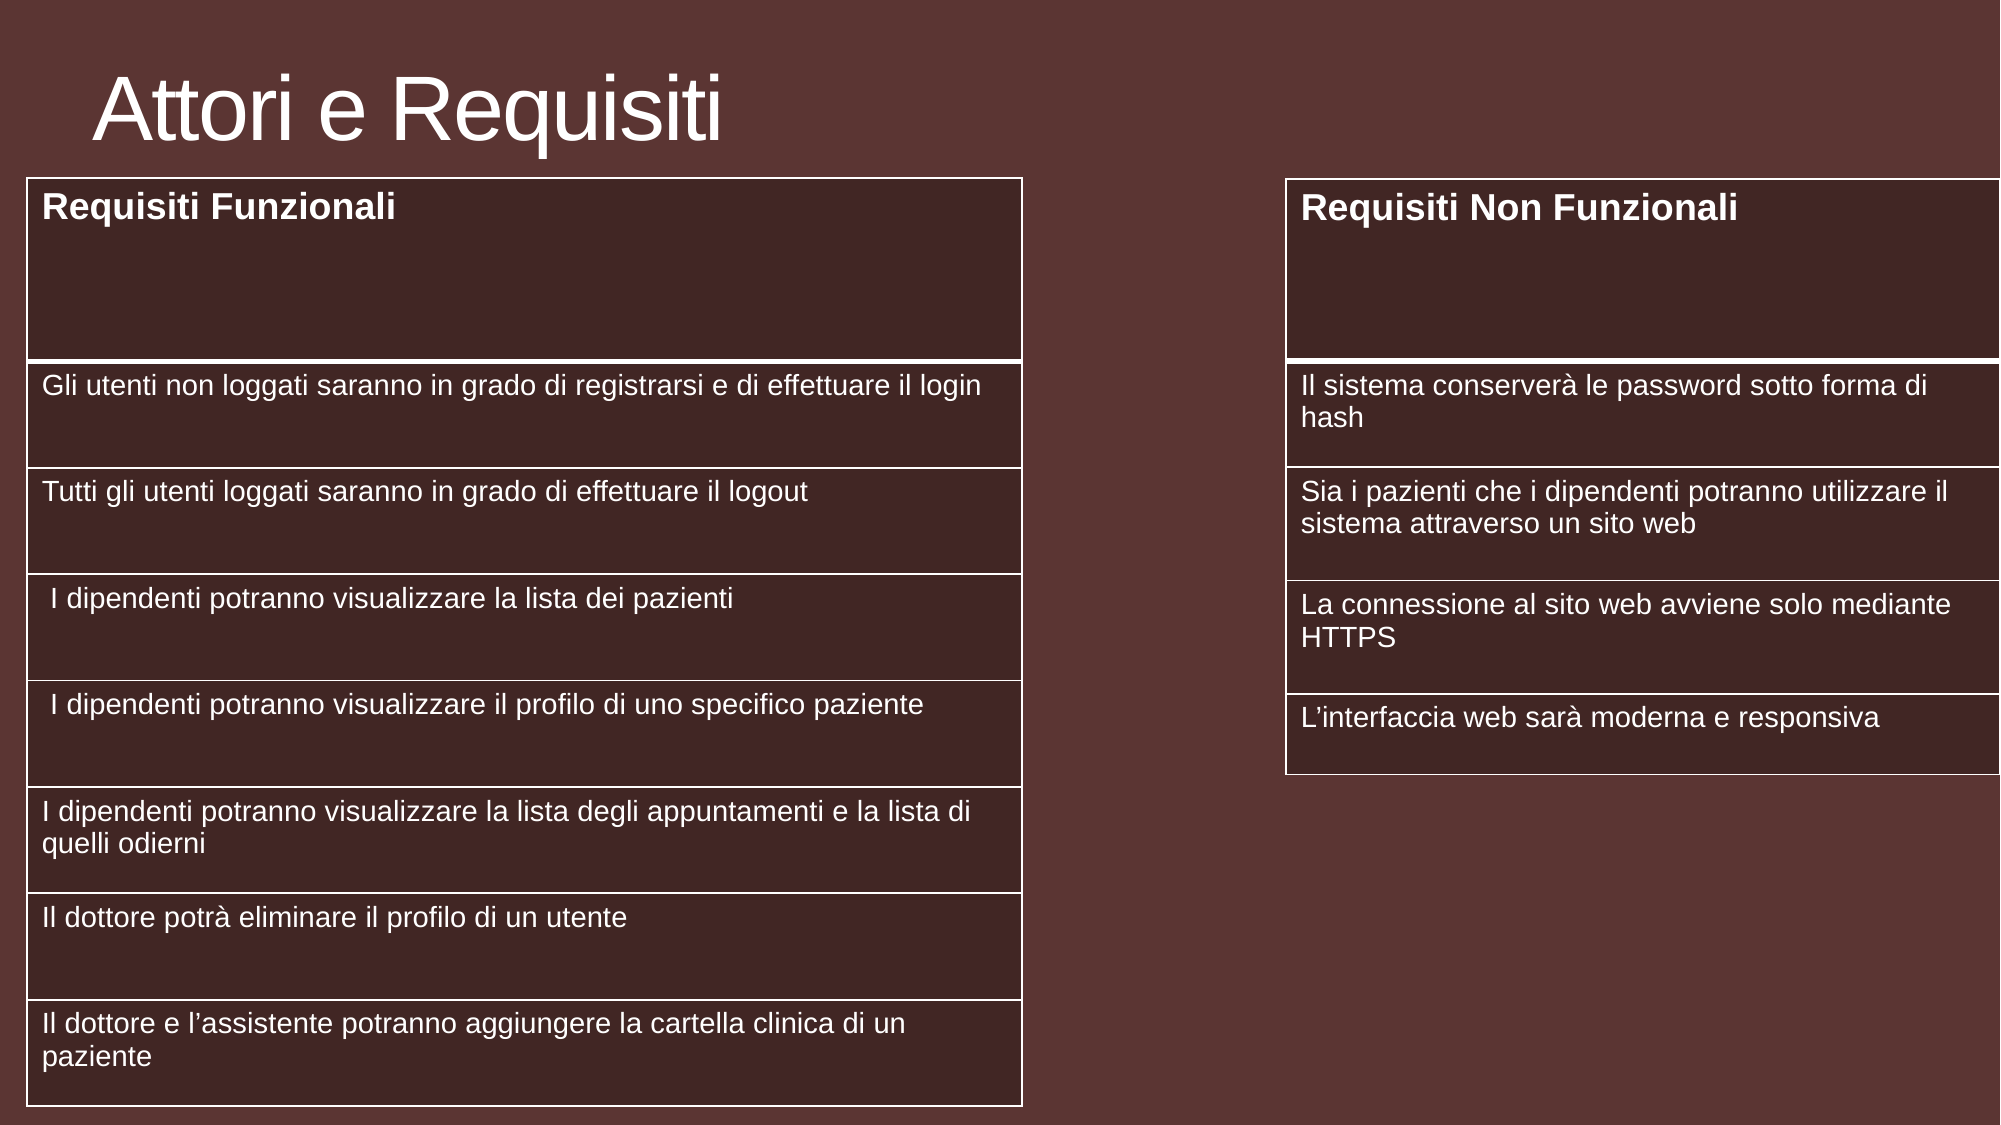

# Attori e Requisiti
| Requisiti Funzionali |
| --- |
| Gli utenti non loggati saranno in grado di registrarsi e di effettuare il login |
| Tutti gli utenti loggati saranno in grado di effettuare il logout |
| I dipendenti potranno visualizzare la lista dei pazienti |
| I dipendenti potranno visualizzare il profilo di uno specifico paziente |
| I dipendenti potranno visualizzare la lista degli appuntamenti e la lista di quelli odierni |
| Il dottore potrà eliminare il profilo di un utente |
| Il dottore e l’assistente potranno aggiungere la cartella clinica di un paziente |
| Requisiti Non Funzionali |
| --- |
| Il sistema conserverà le password sotto forma di hash |
| Sia i pazienti che i dipendenti potranno utilizzare il sistema attraverso un sito web |
| La connessione al sito web avviene solo mediante HTTPS |
| L’interfaccia web sarà moderna e responsiva |